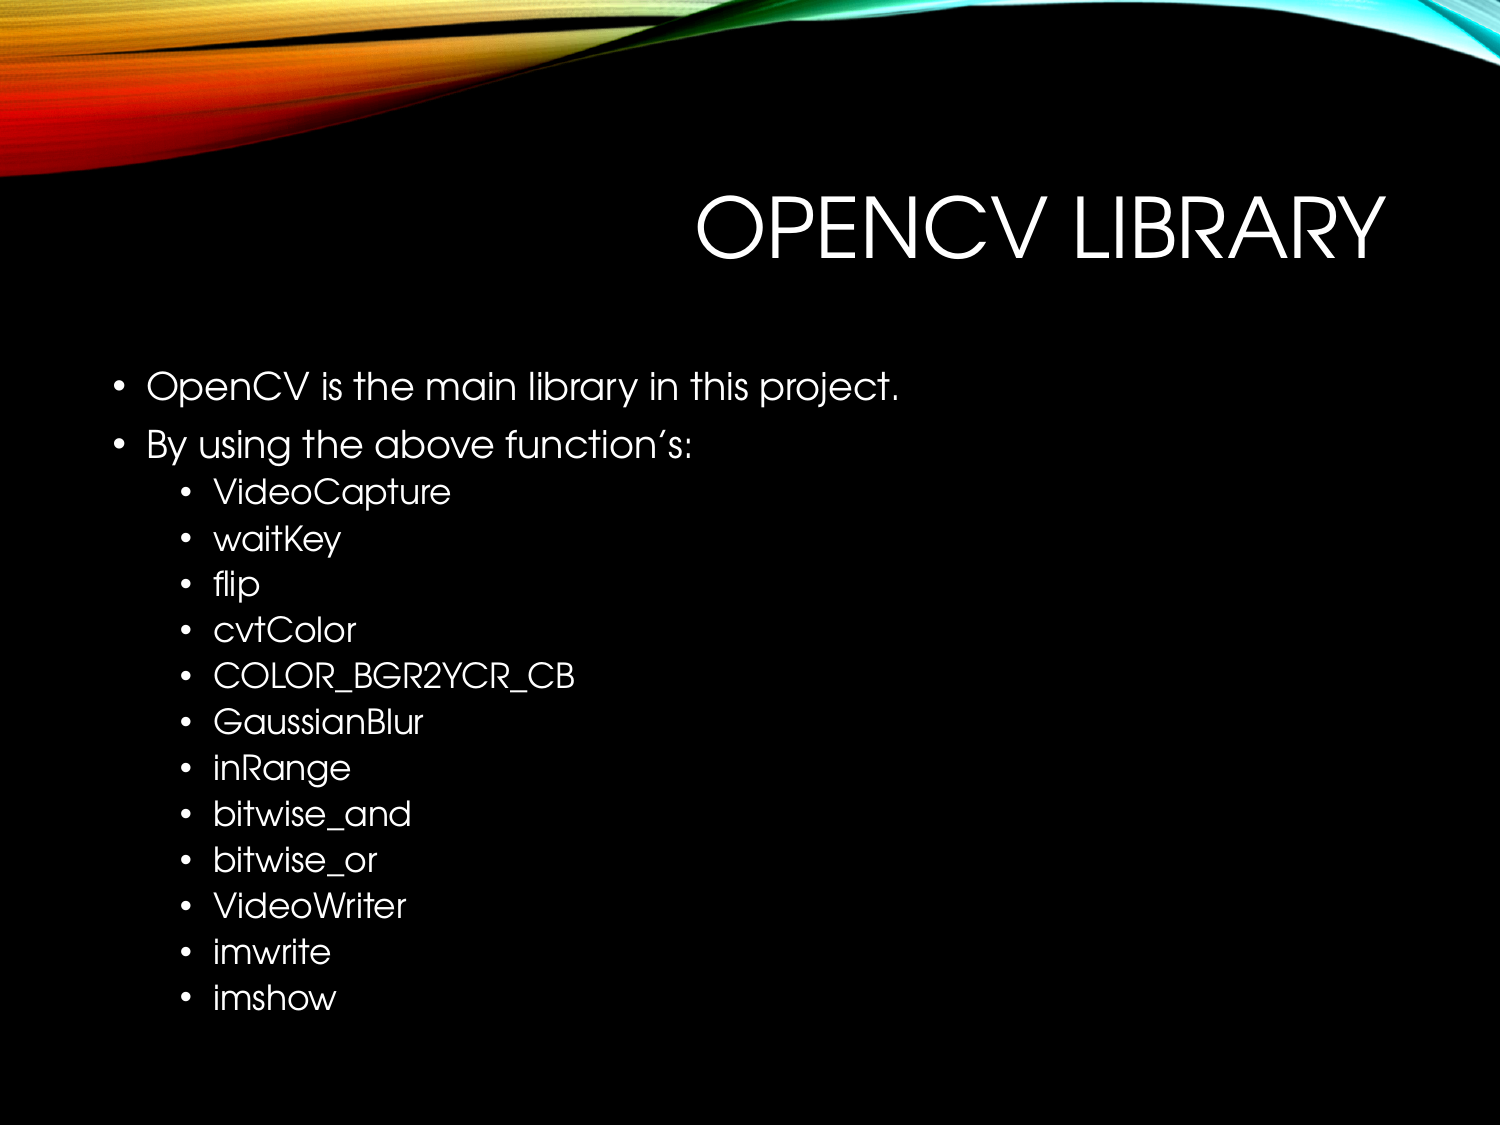

# OpenCV library
OpenCV is the main library in this project.
By using the above function’s:
VideoCapture
waitKey
flip
cvtColor
COLOR_BGR2YCR_CB
GaussianBlur
inRange
bitwise_and
bitwise_or
VideoWriter
imwrite
imshow